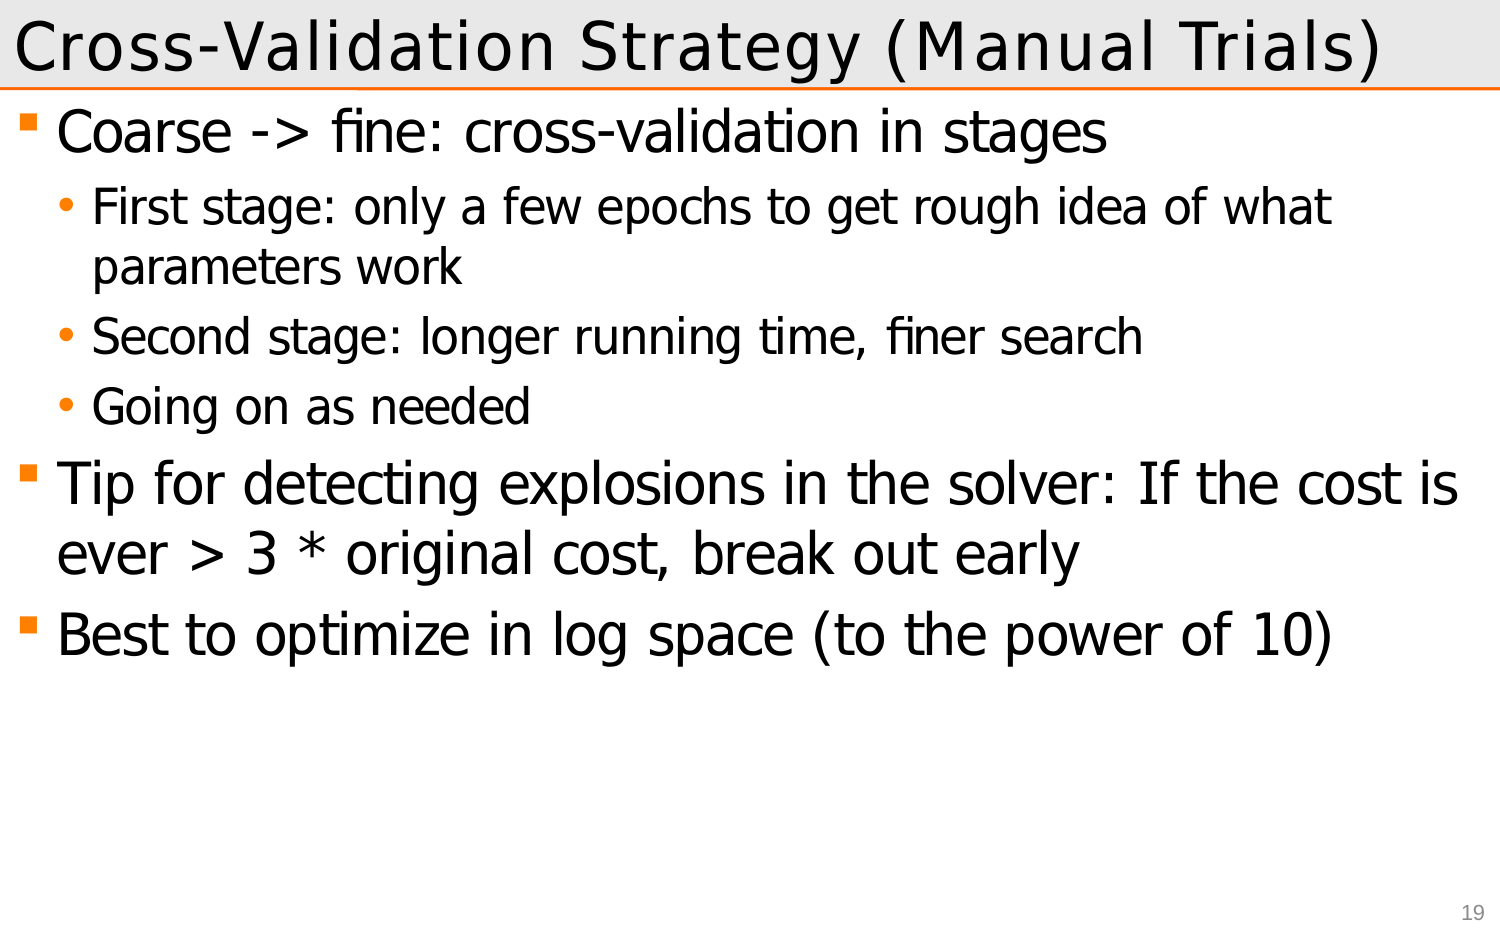

# Cross-Validation Strategy (Manual Trials)
Coarse -> fine: cross-validation in stages
First stage: only a few epochs to get rough idea of what parameters work
Second stage: longer running time, finer search
Going on as needed
Tip for detecting explosions in the solver: If the cost is ever > 3 * original cost, break out early
Best to optimize in log space (to the power of 10)

19